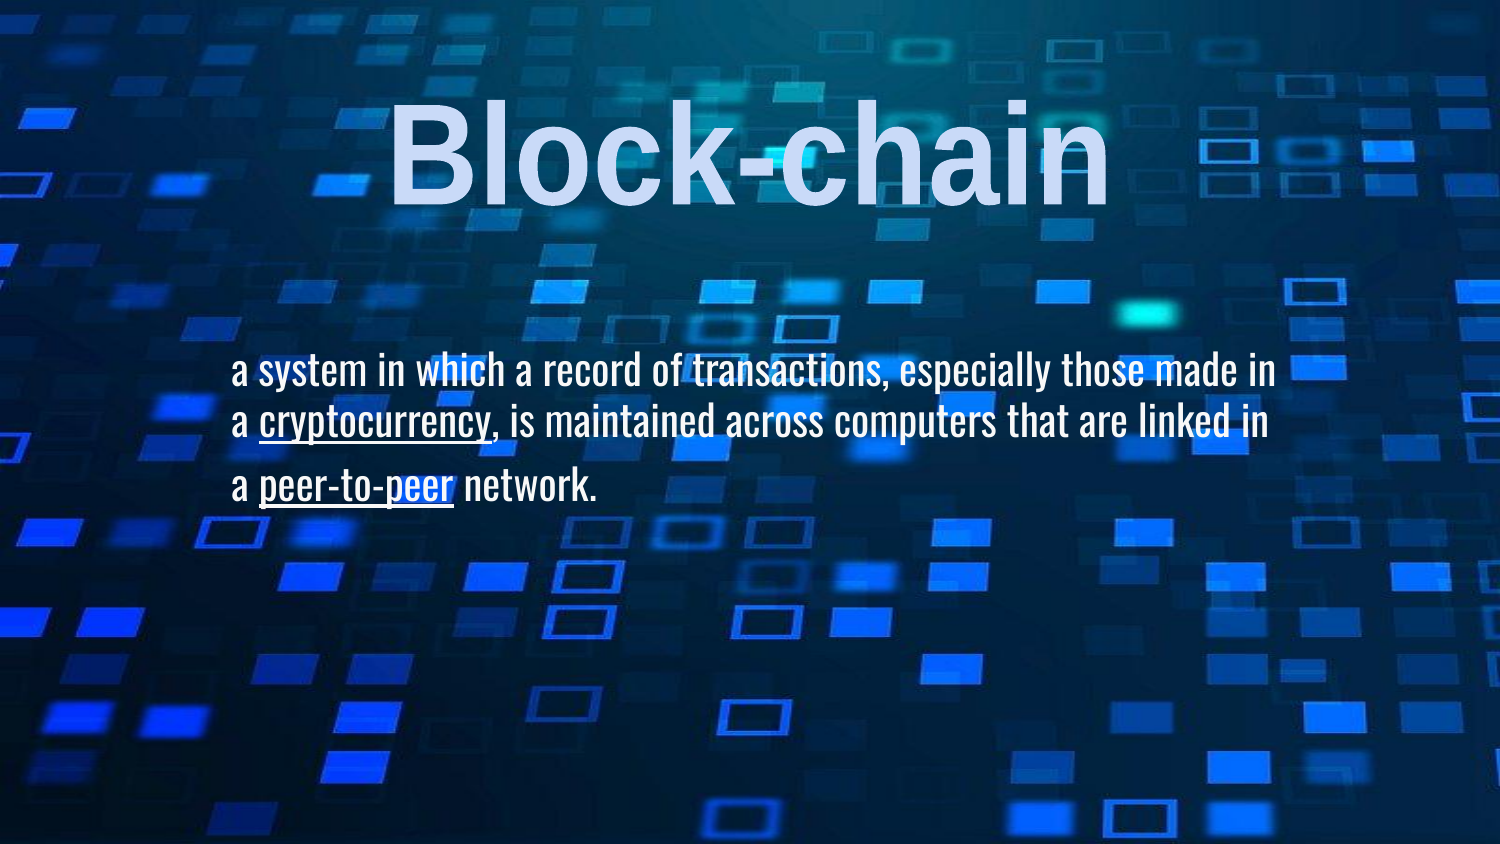

Block-chain
a system in which a record of transactions, especially those made in a cryptocurrency, is maintained across computers that are linked in a peer-to-peer network.